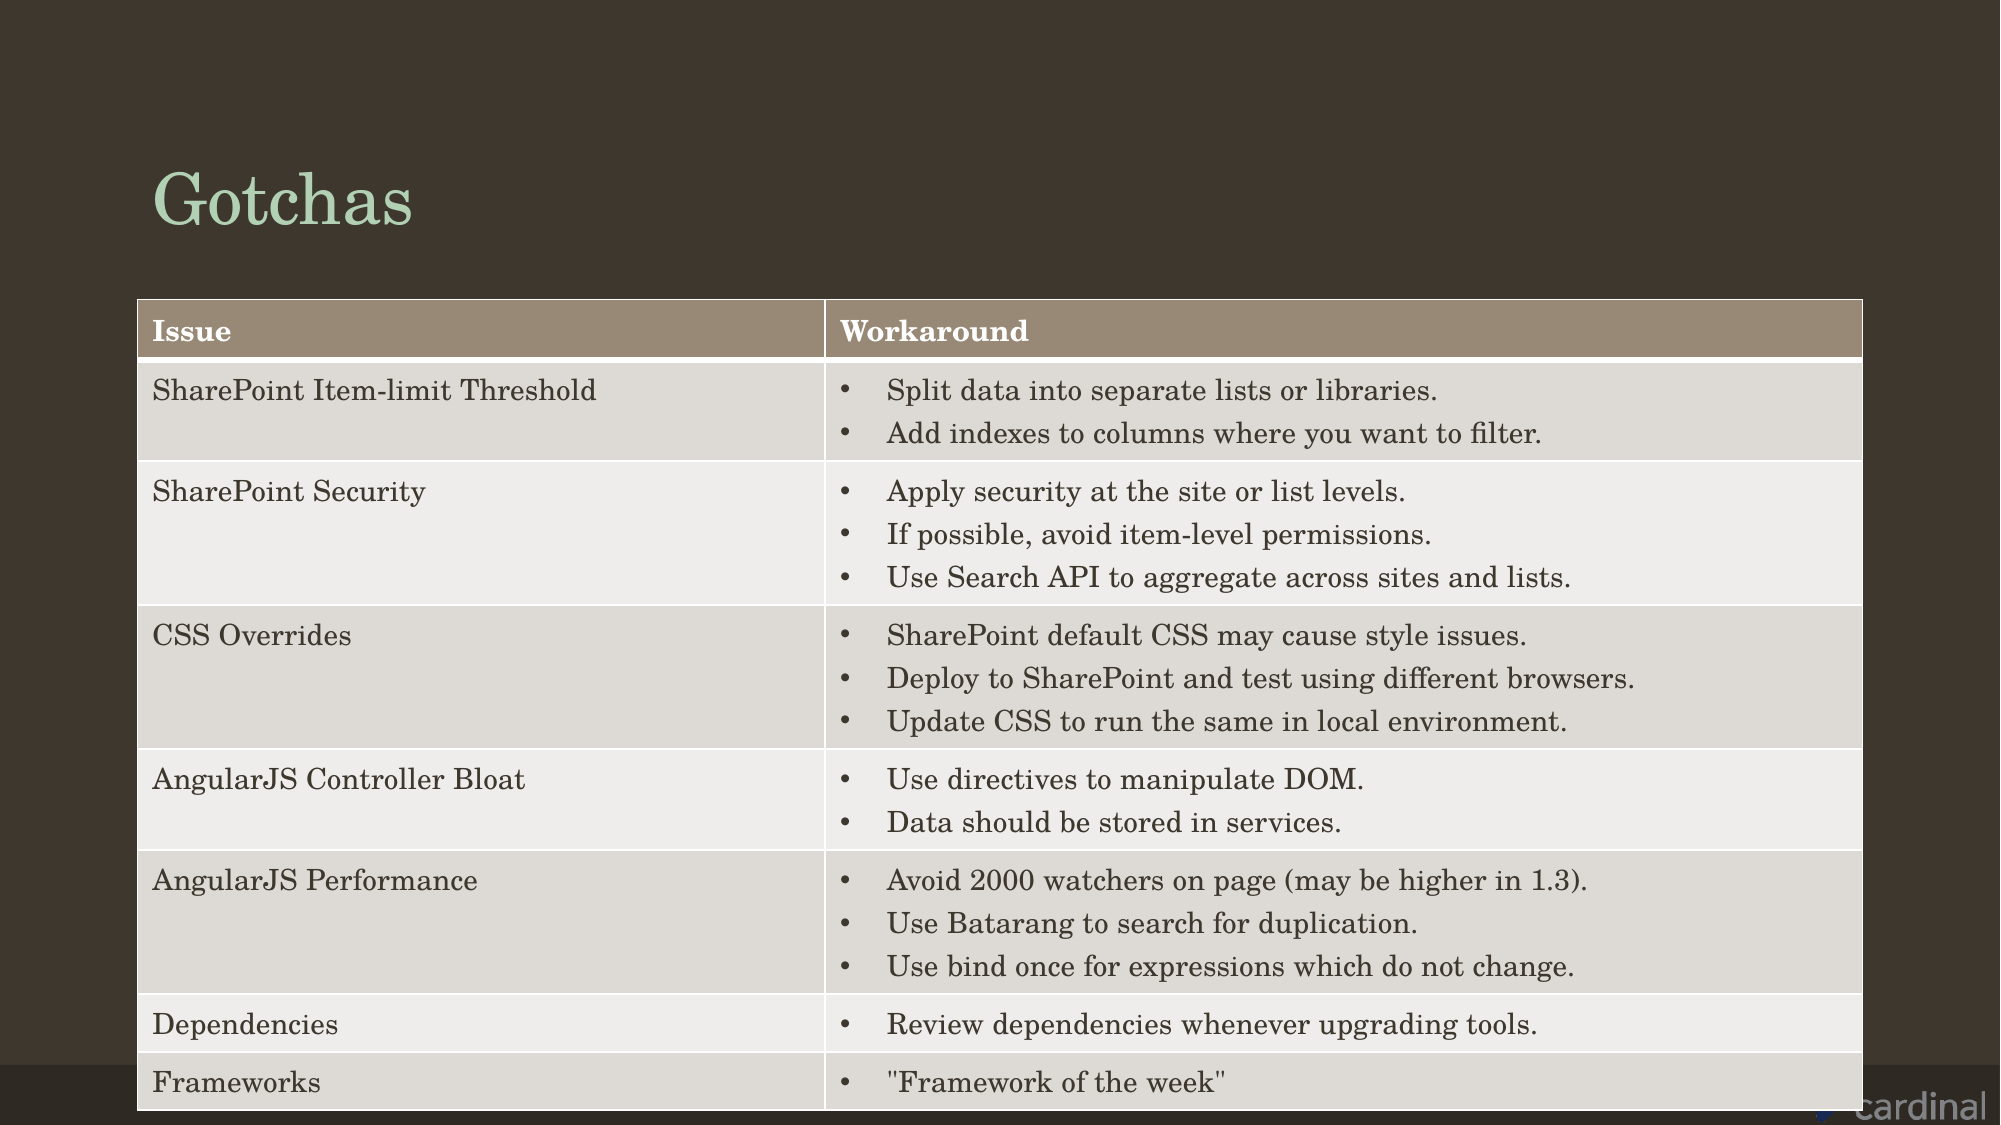

# Gotchas
| Issue | Workaround |
| --- | --- |
| SharePoint Item-limit Threshold | Split data into separate lists or libraries. Add indexes to columns where you want to filter. |
| SharePoint Security | Apply security at the site or list levels. If possible, avoid item-level permissions. Use Search API to aggregate across sites and lists. |
| CSS Overrides | SharePoint default CSS may cause style issues. Deploy to SharePoint and test using different browsers. Update CSS to run the same in local environment. |
| AngularJS Controller Bloat | Use directives to manipulate DOM. Data should be stored in services. |
| AngularJS Performance | Avoid 2000 watchers on page (may be higher in 1.3). Use Batarang to search for duplication. Use bind once for expressions which do not change. |
| Dependencies | Review dependencies whenever upgrading tools. |
| Frameworks | "Framework of the week" |